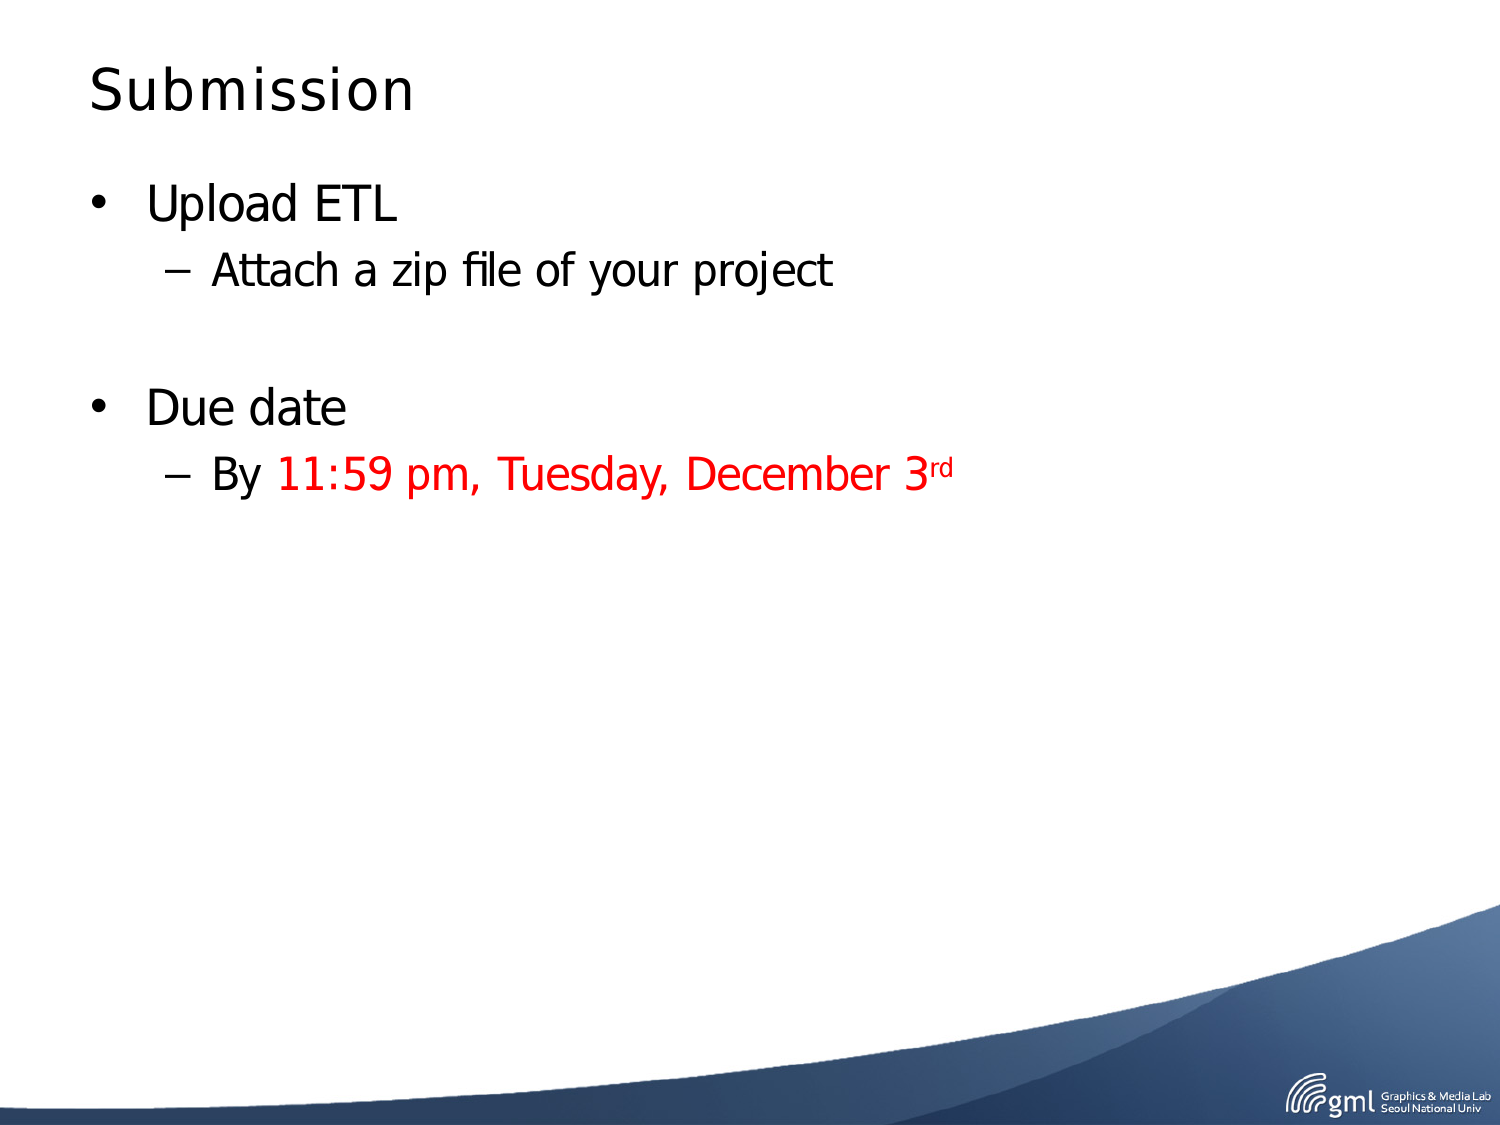

# Submission
Upload ETL
Attach a zip file of your project

Due date
By 11:59 pm, Tuesday, December 3rd